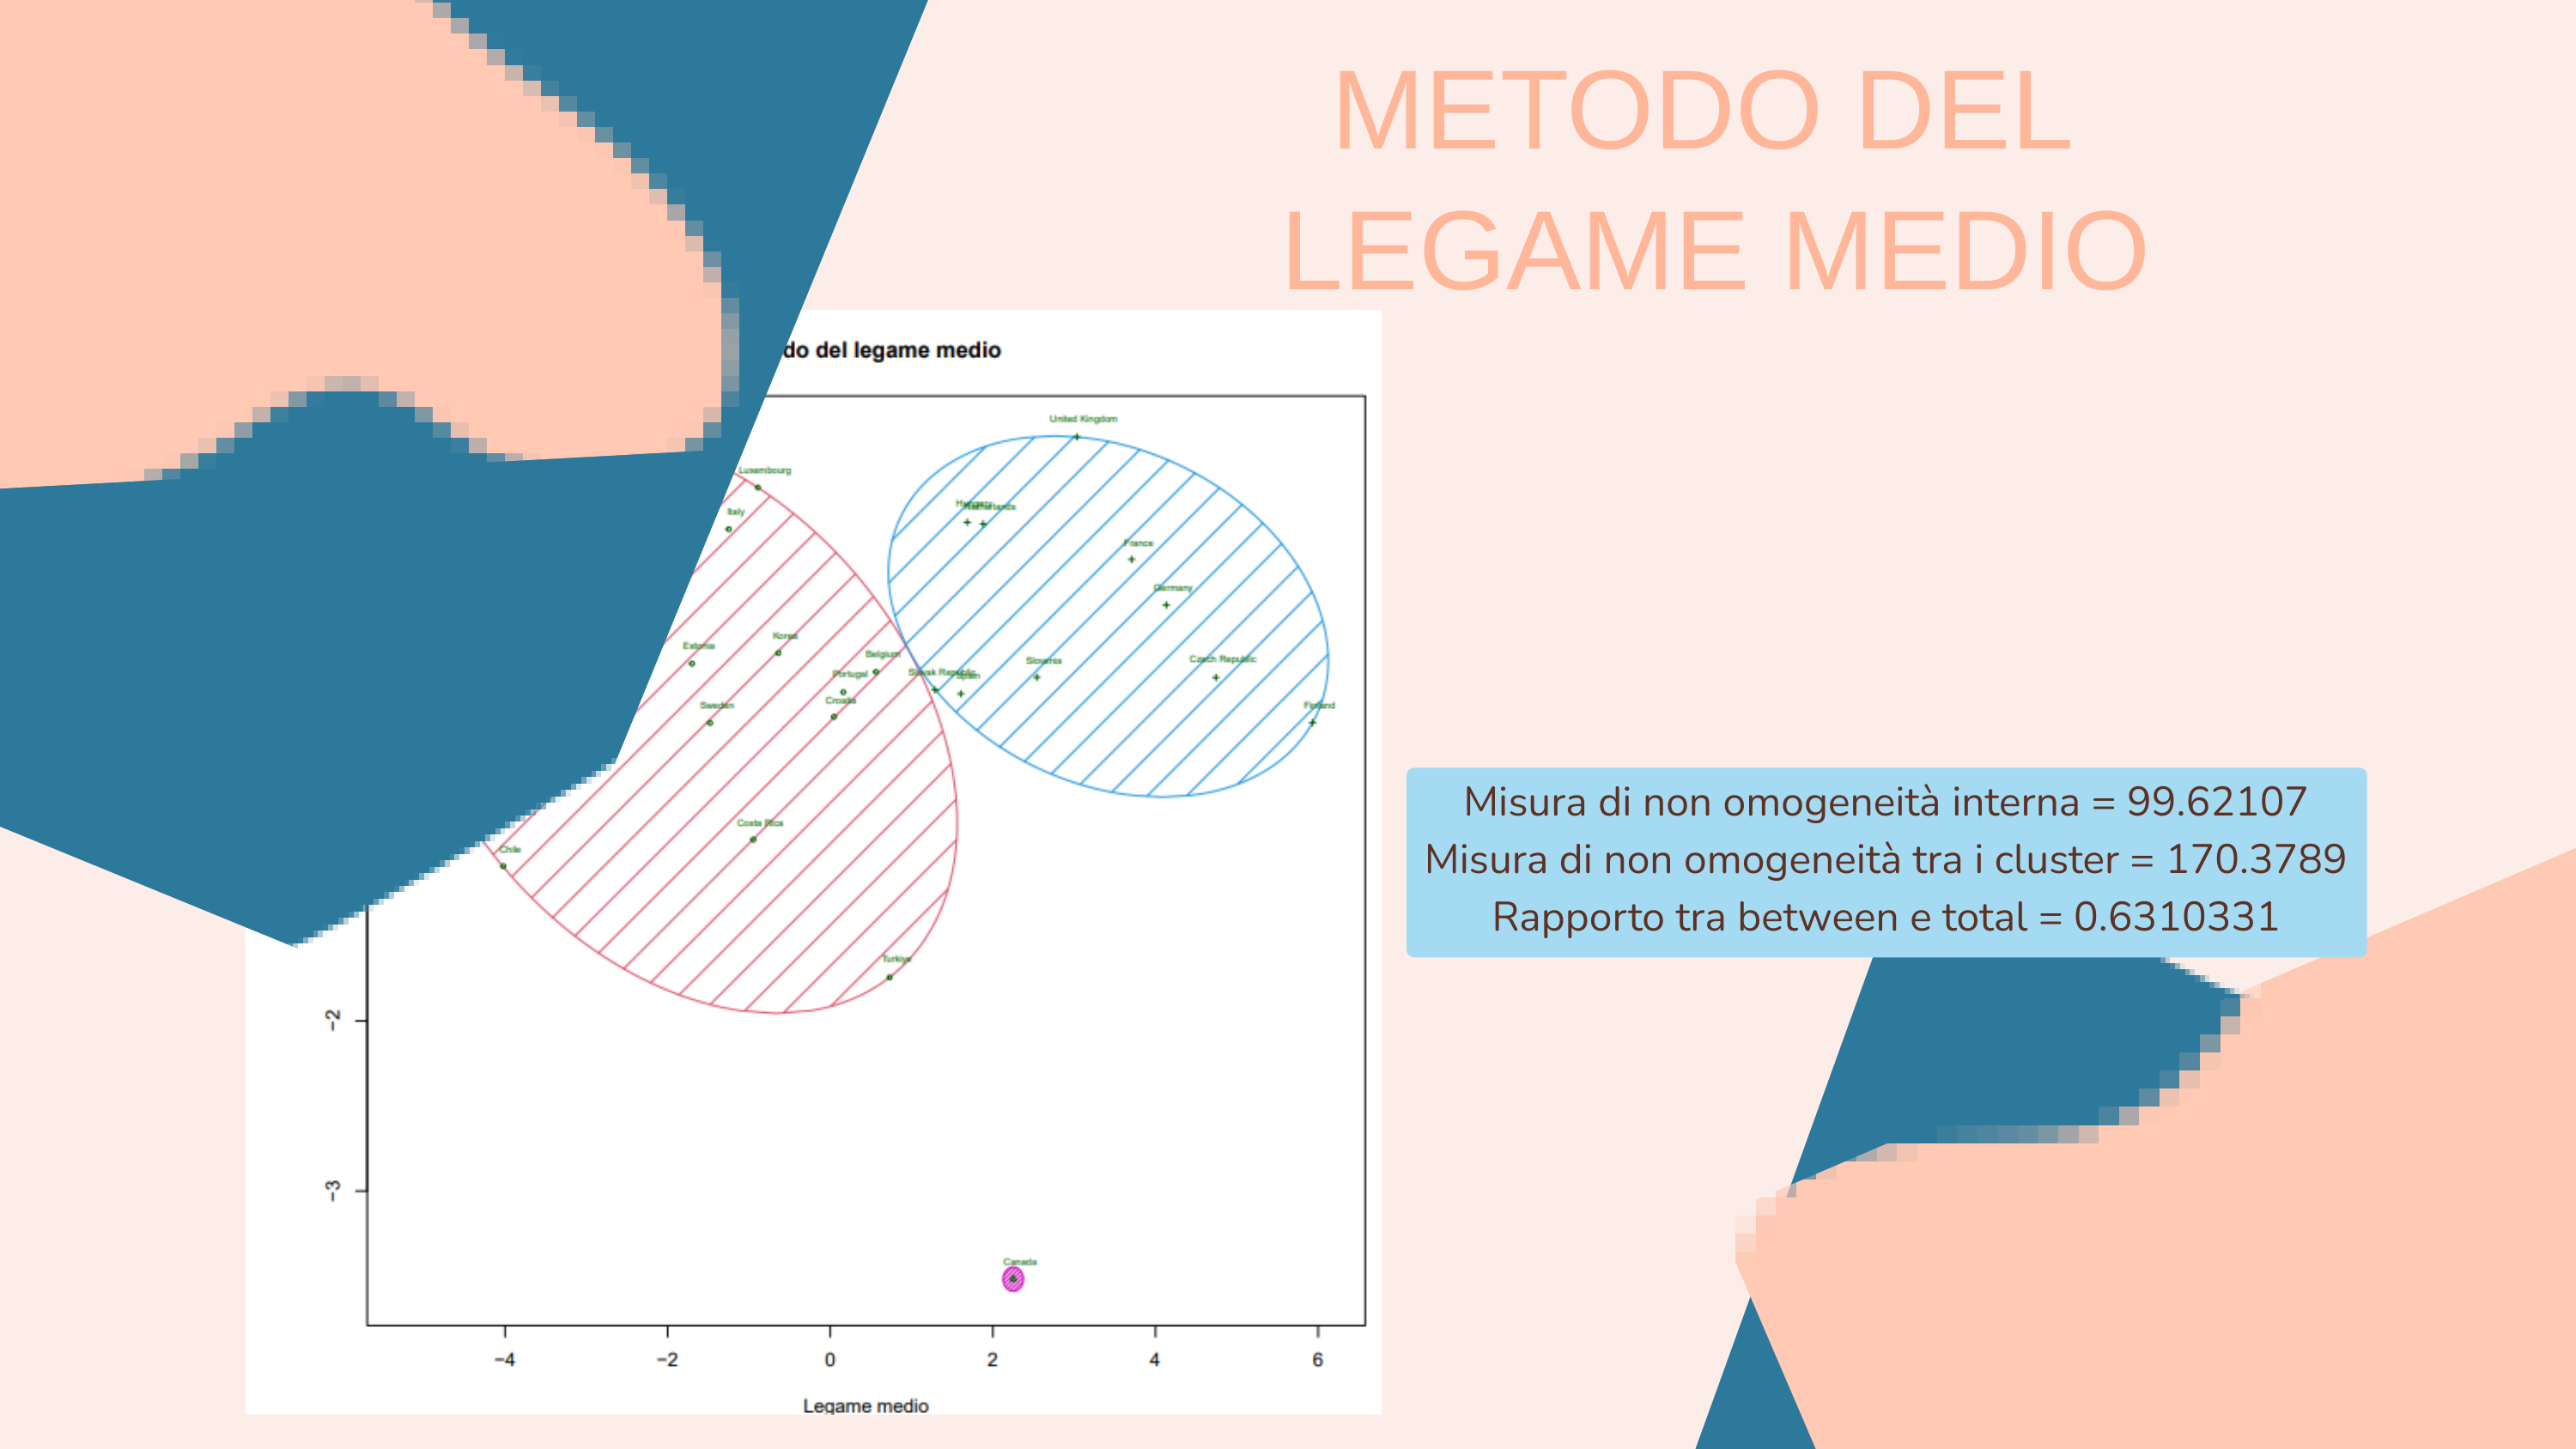

METODO DEL
LEGAME MEDIO

 Misura di non omogeneità interna = 99.62107
Misura di non omogeneità tra i cluster = 170.3789
Rapporto tra between e total = 0.6310331